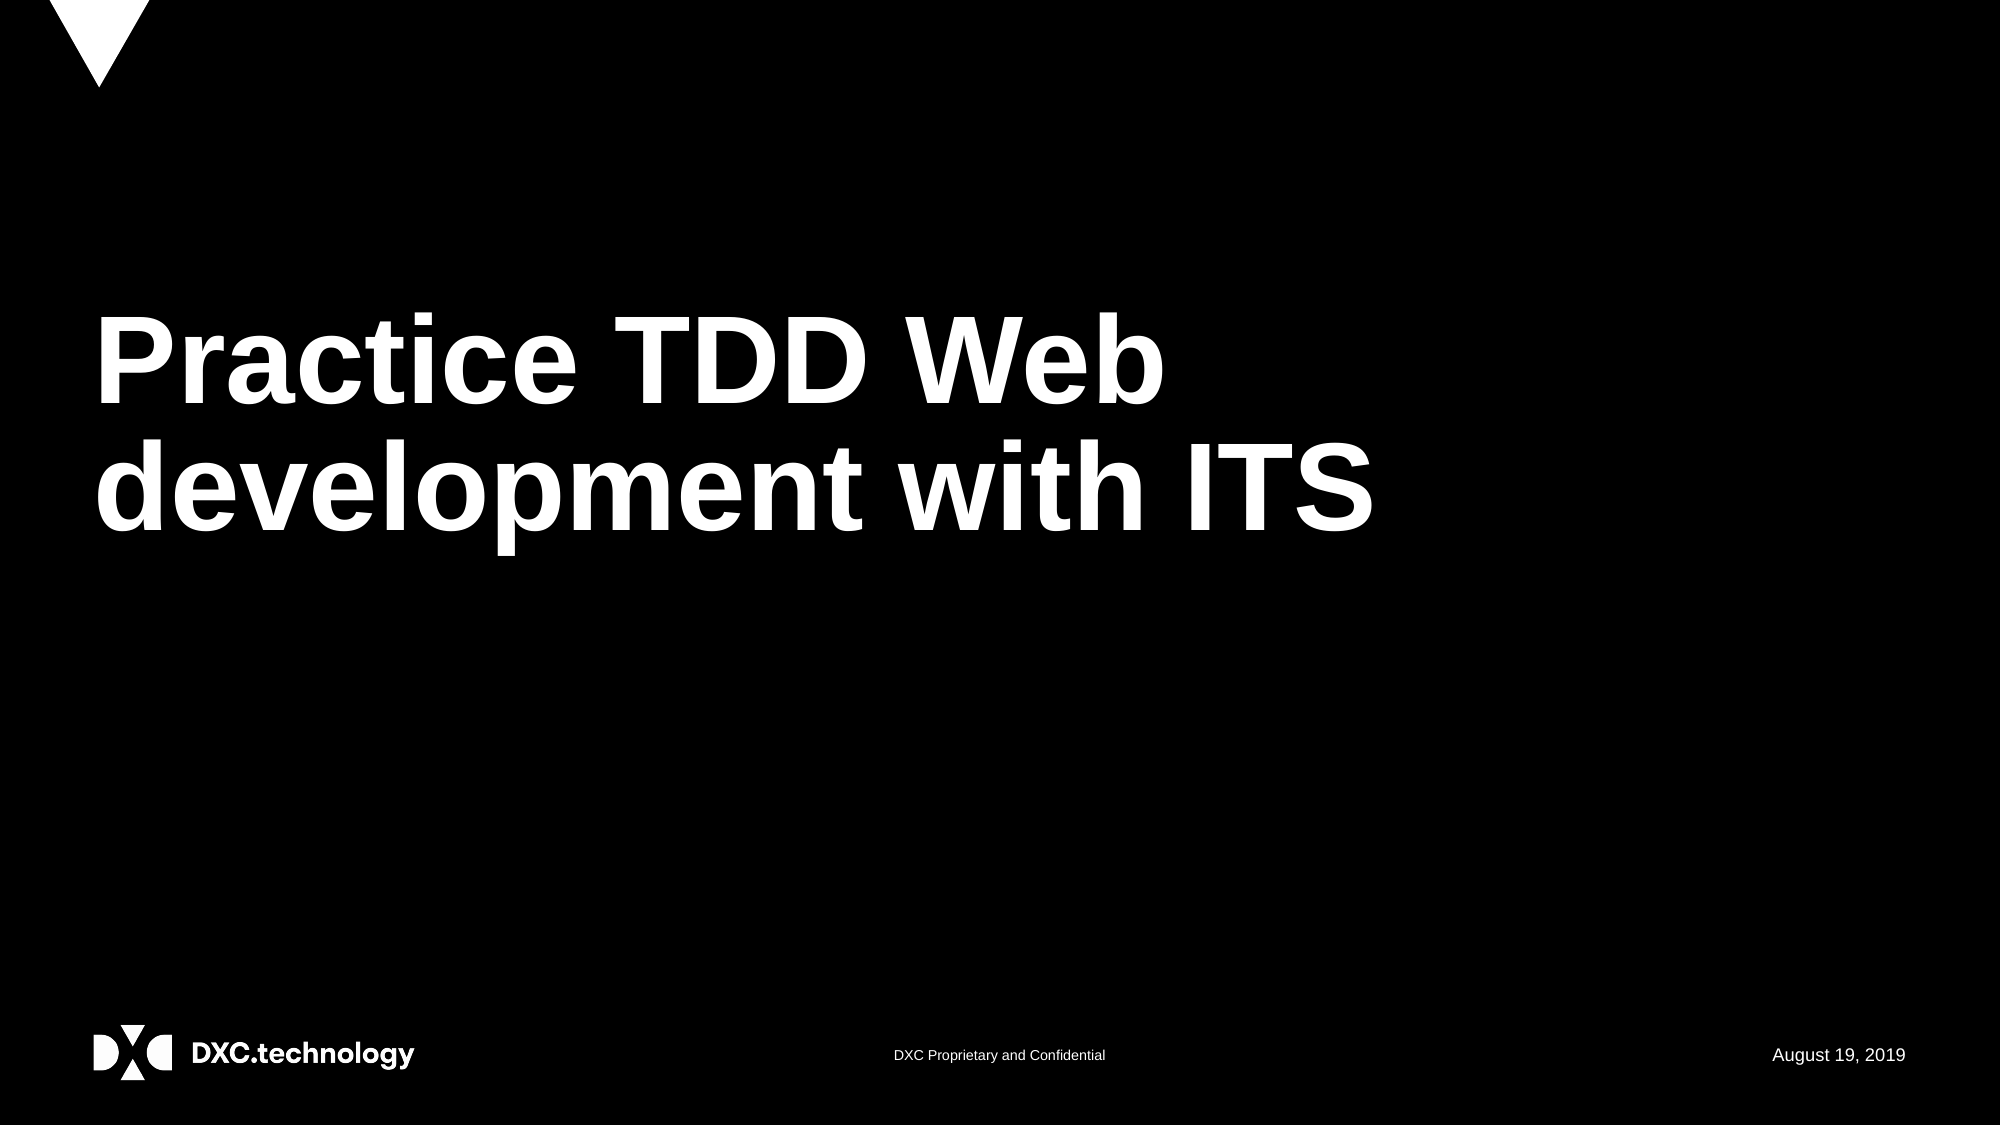

# Practice TDD Web development with ITS